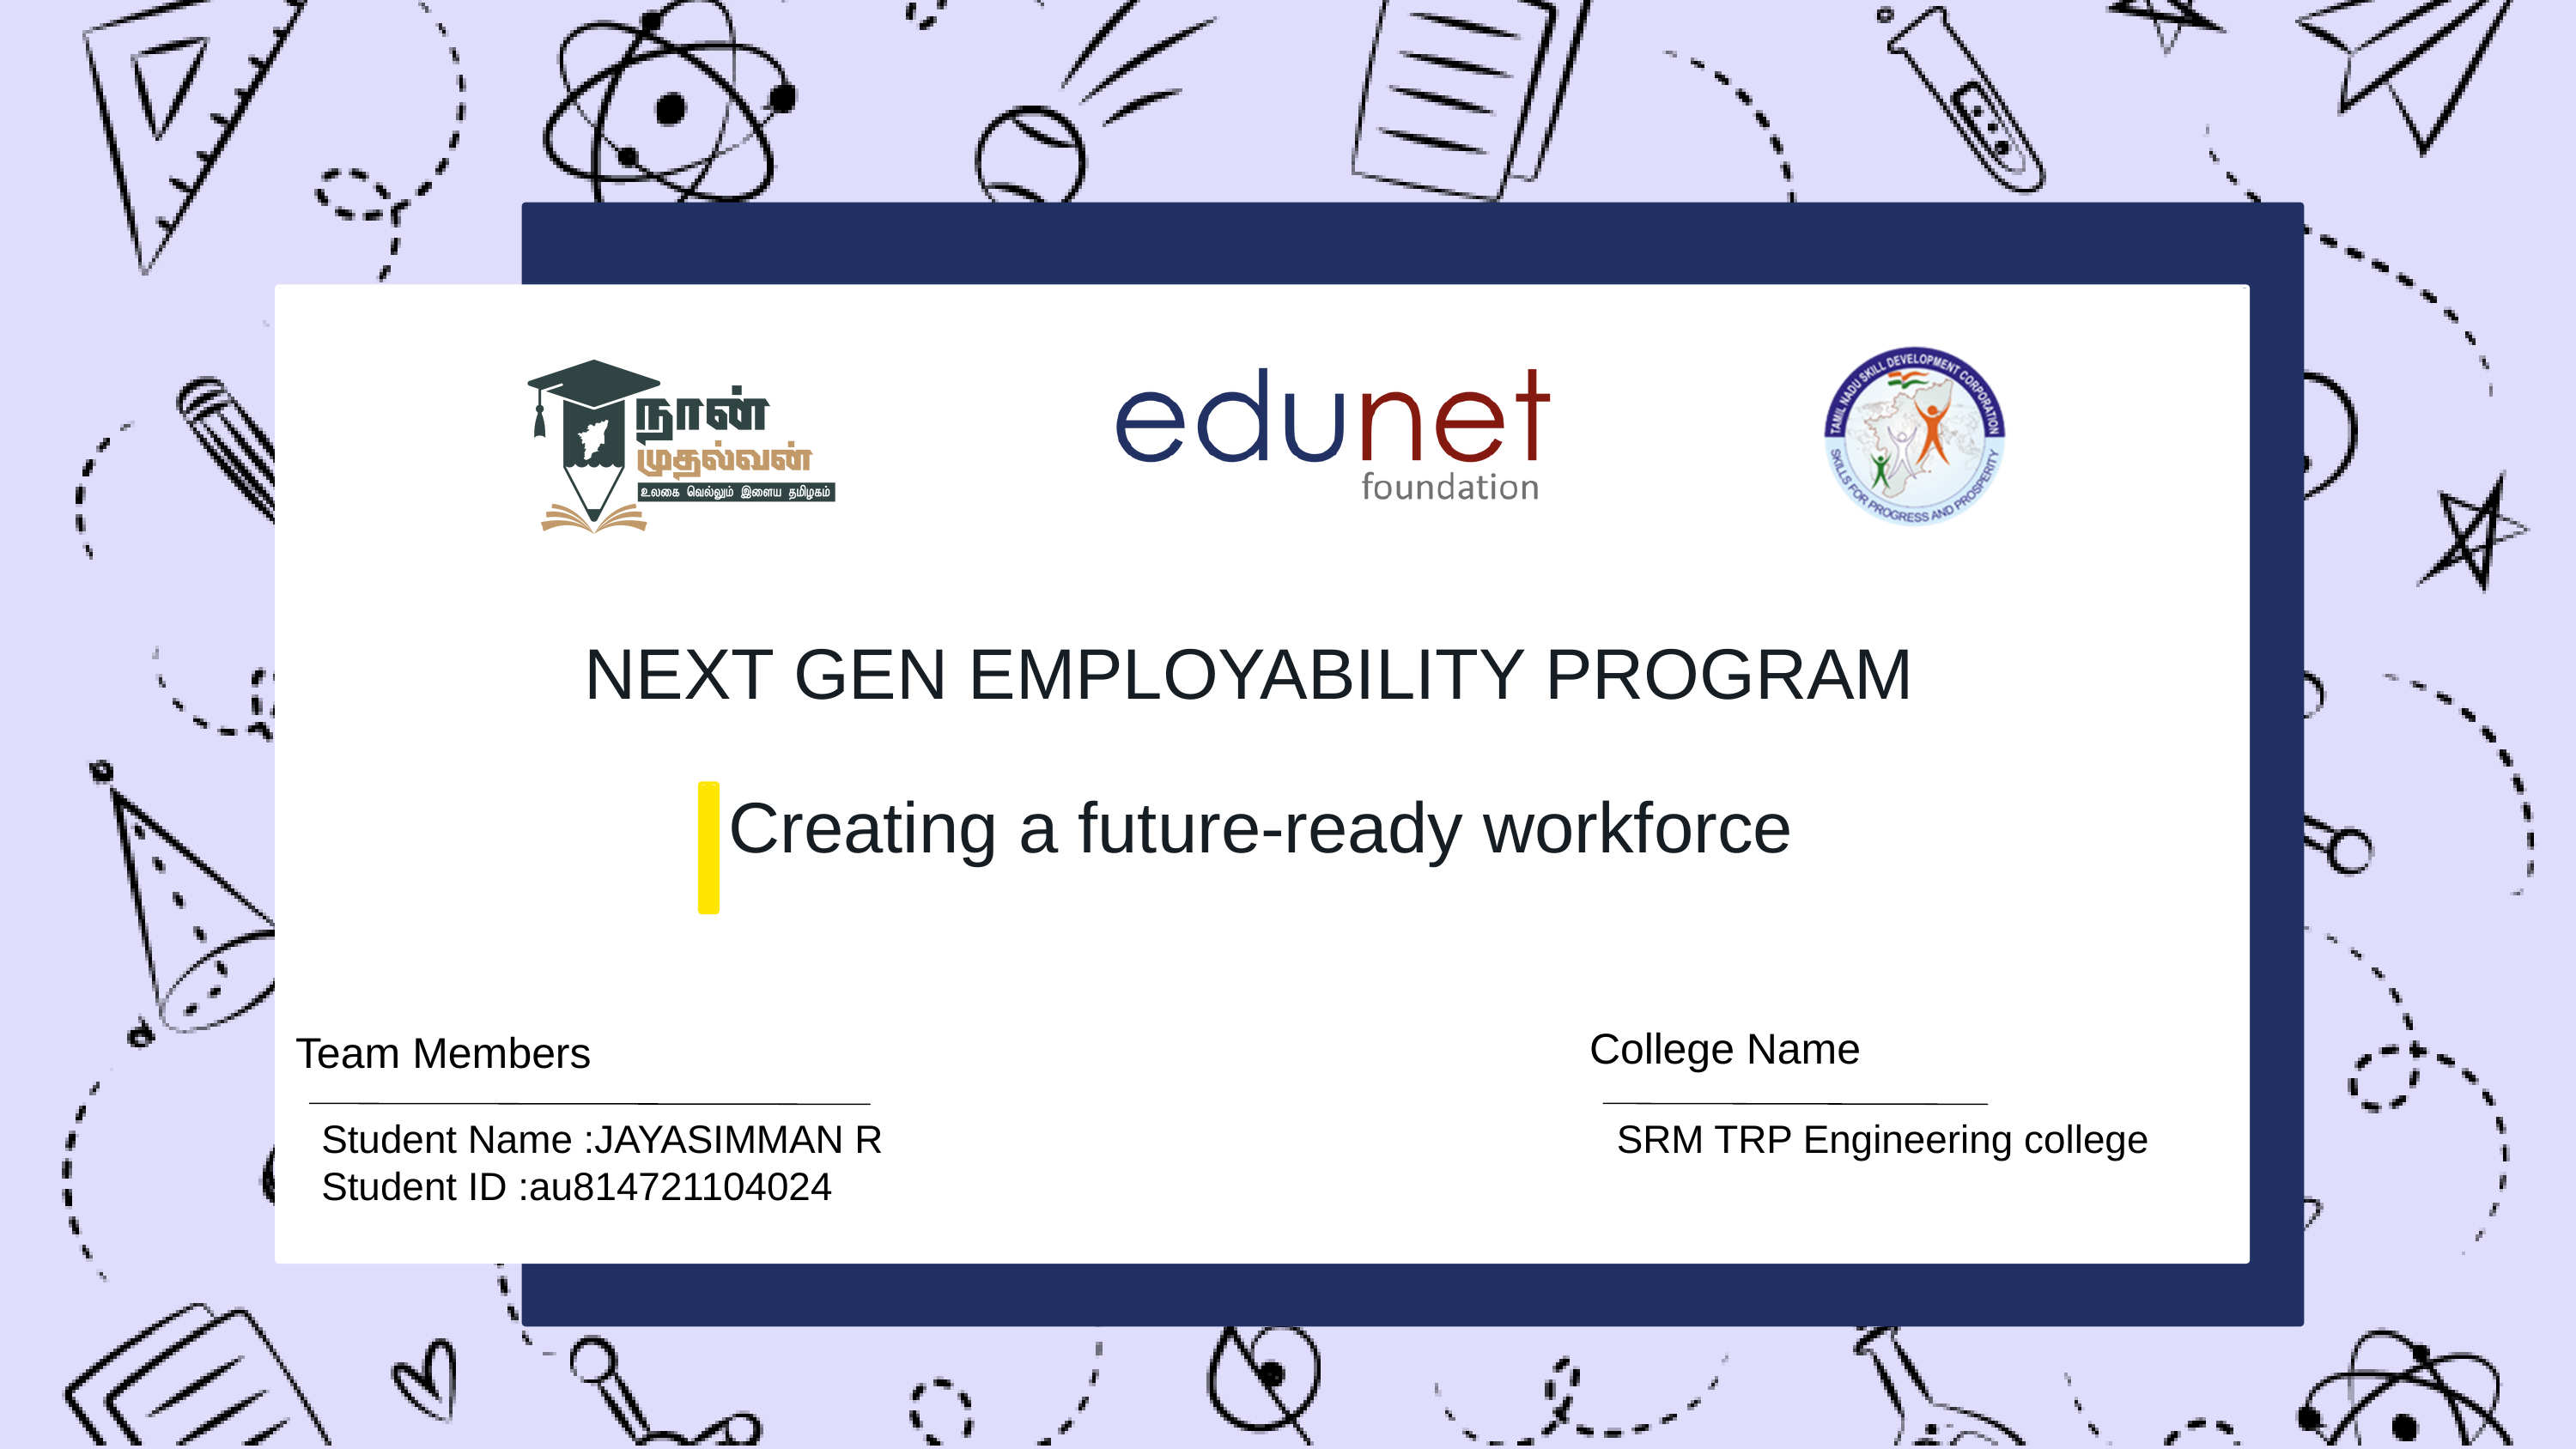

Next Gen Employability Program

NEXT GEN EMPLOYABILITY PROGRAM

Creating a future-ready workforce
College Name
Team Members

Student Name :JAYASIMMAN R
Student ID :au814721104024
SRM TRP Engineering college